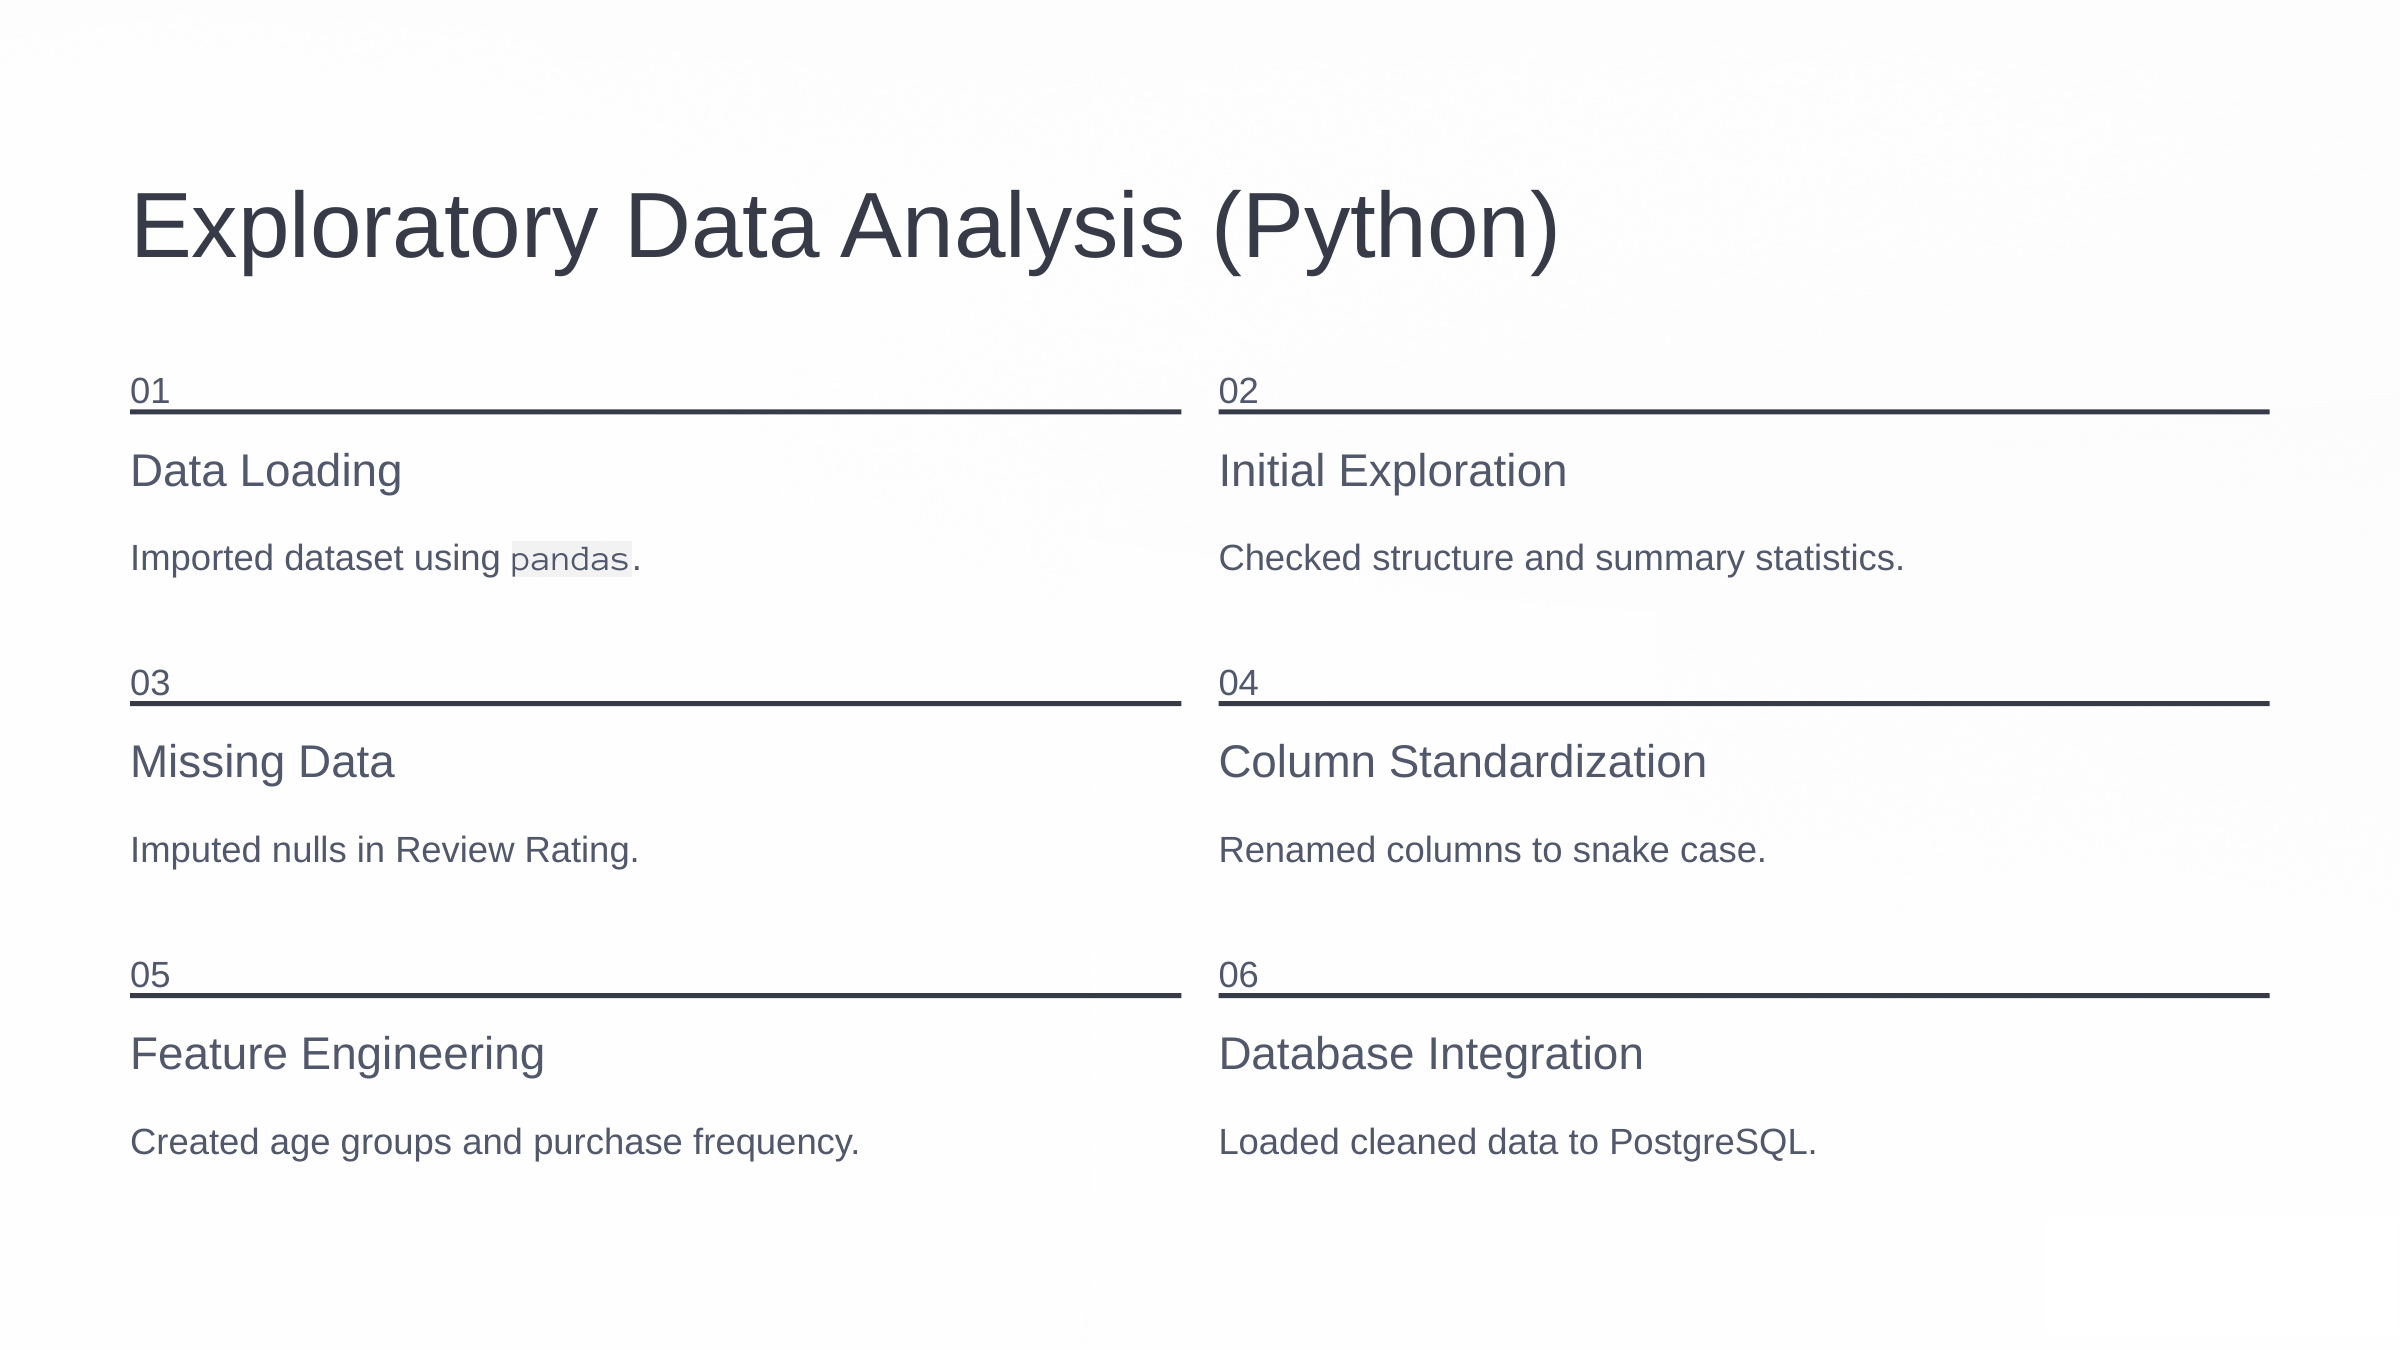

Exploratory Data Analysis (Python)
01
02

Data Loading
Initial Exploration
Imported dataset using pandas.
Checked structure and summary statistics.
03
04

Missing Data
Column Standardization
Imputed nulls in Review Rating.
Renamed columns to snake case.
05
06

Feature Engineering
Database Integration
Created age groups and purchase frequency.
Loaded cleaned data to PostgreSQL.